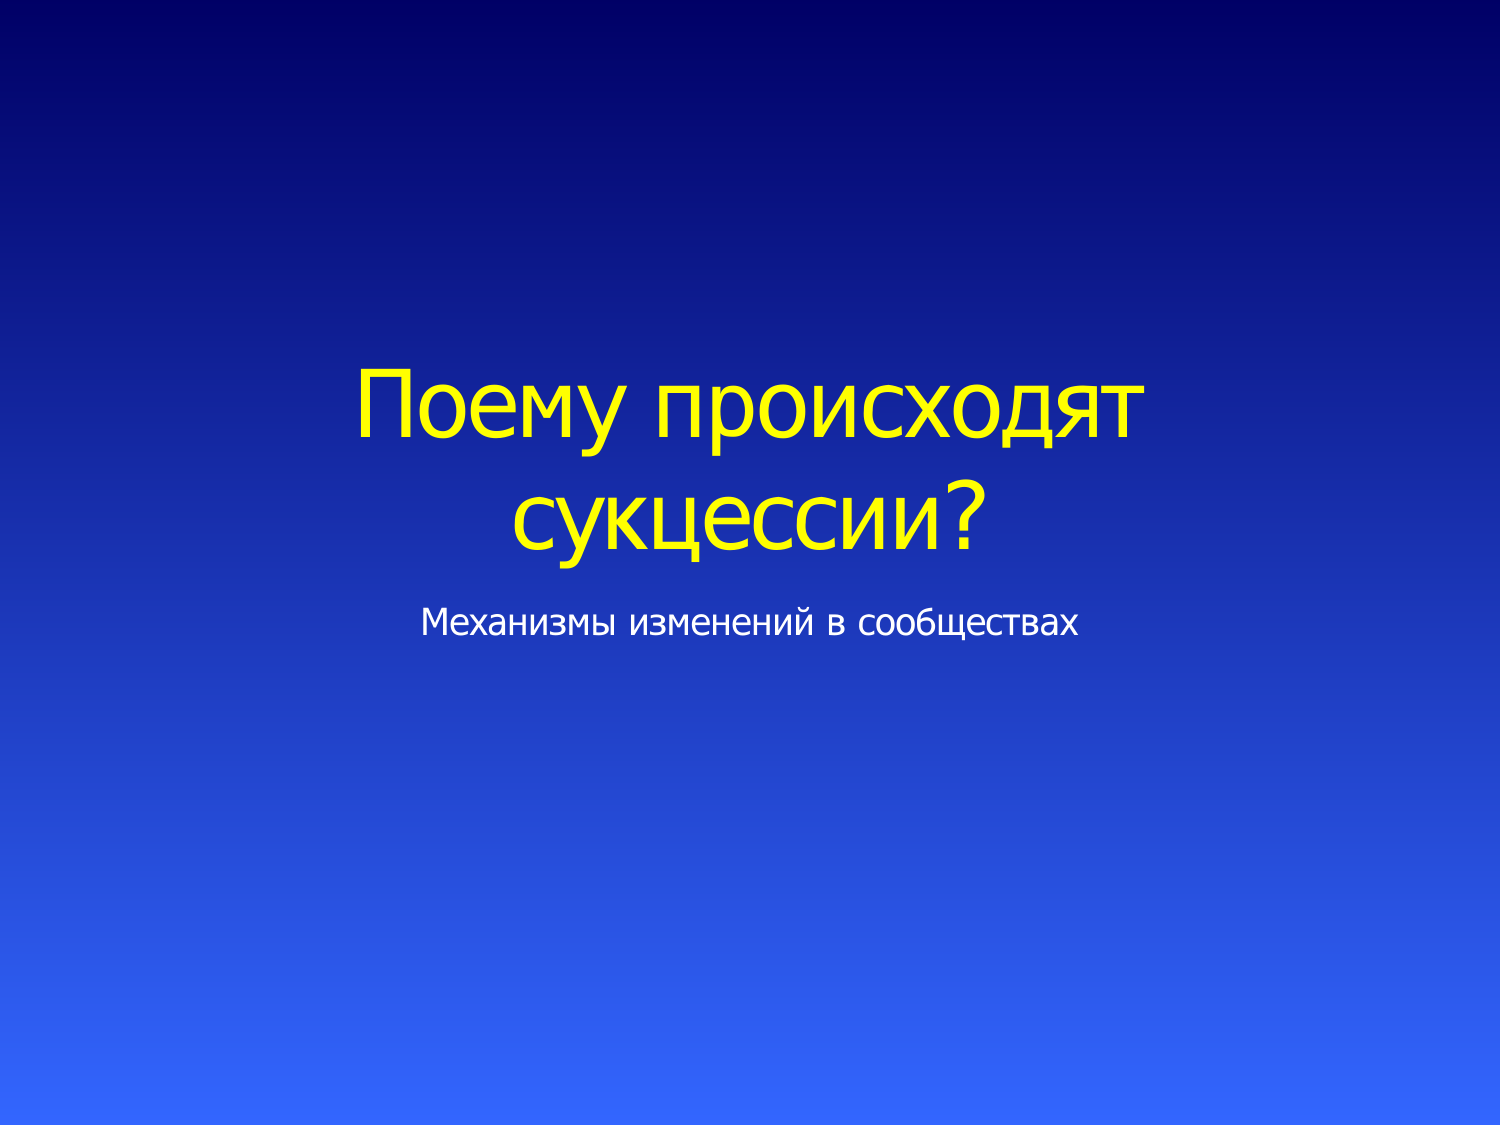

# Поему происходят сукцессии?
Механизмы изменений в сообществах